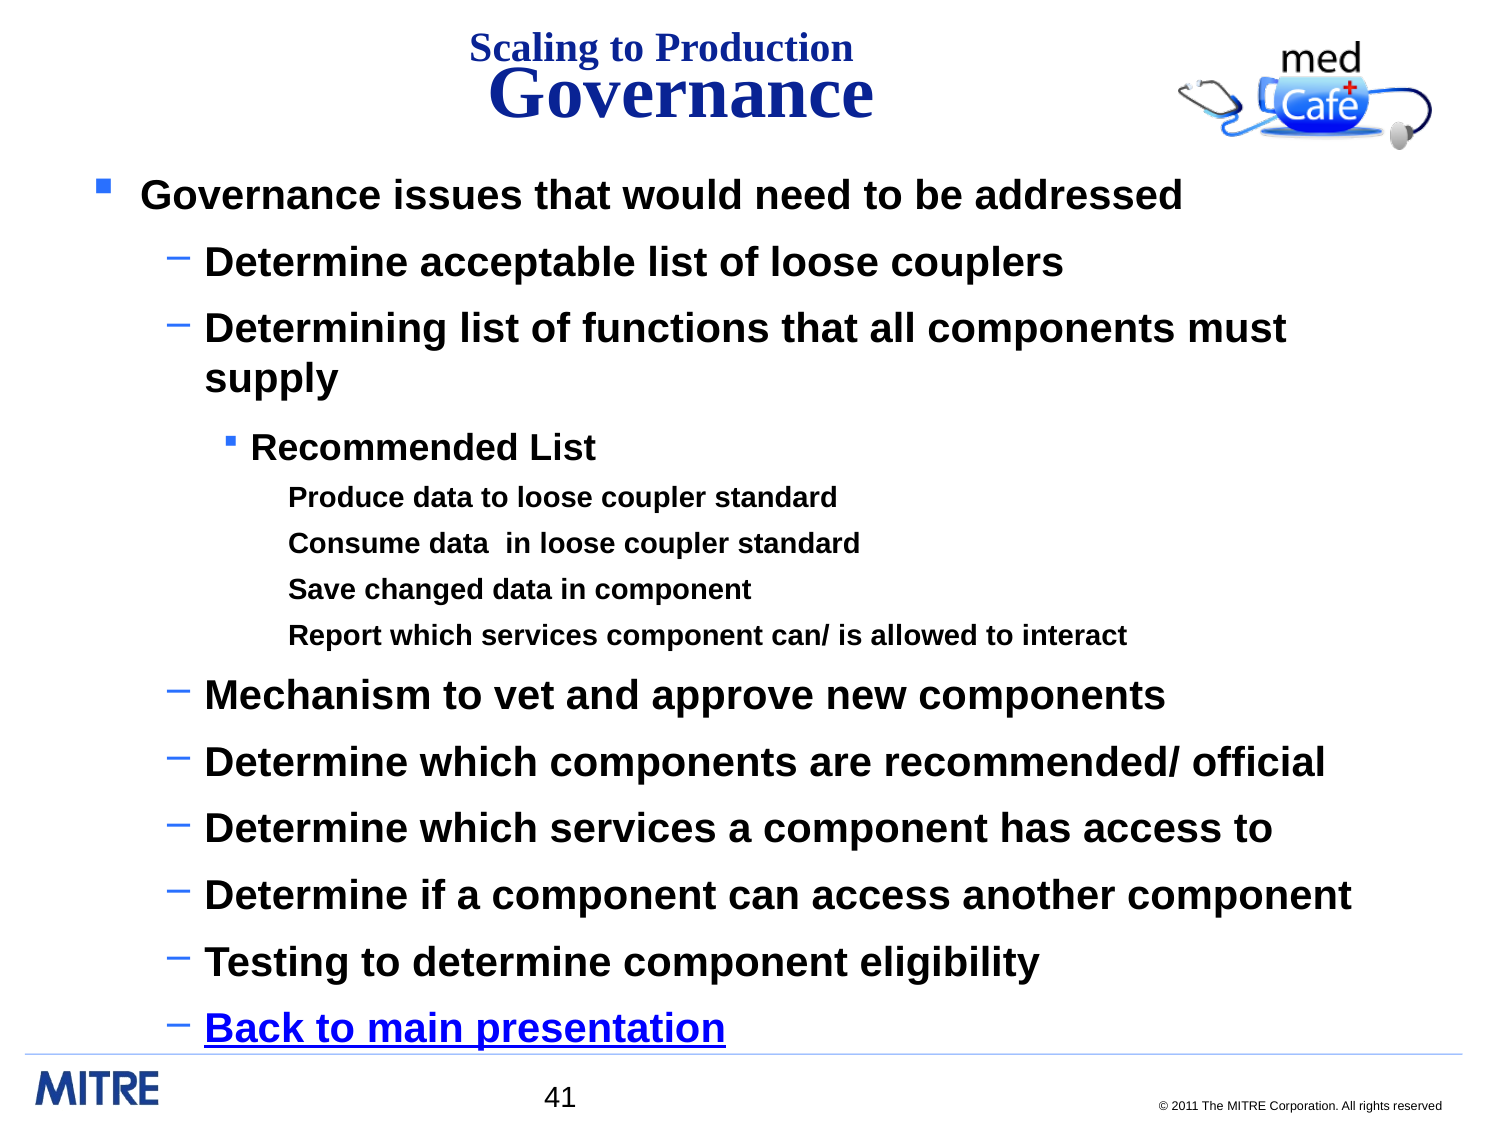

# Scaling to Production Governance
Governance issues that would need to be addressed
Determine acceptable list of loose couplers
Determining list of functions that all components must supply
Recommended List
Produce data to loose coupler standard
Consume data  in loose coupler standard
Save changed data in component
Report which services component can/ is allowed to interact
Mechanism to vet and approve new components
Determine which components are recommended/ official
Determine which services a component has access to
Determine if a component can access another component
Testing to determine component eligibility
Back to main presentation